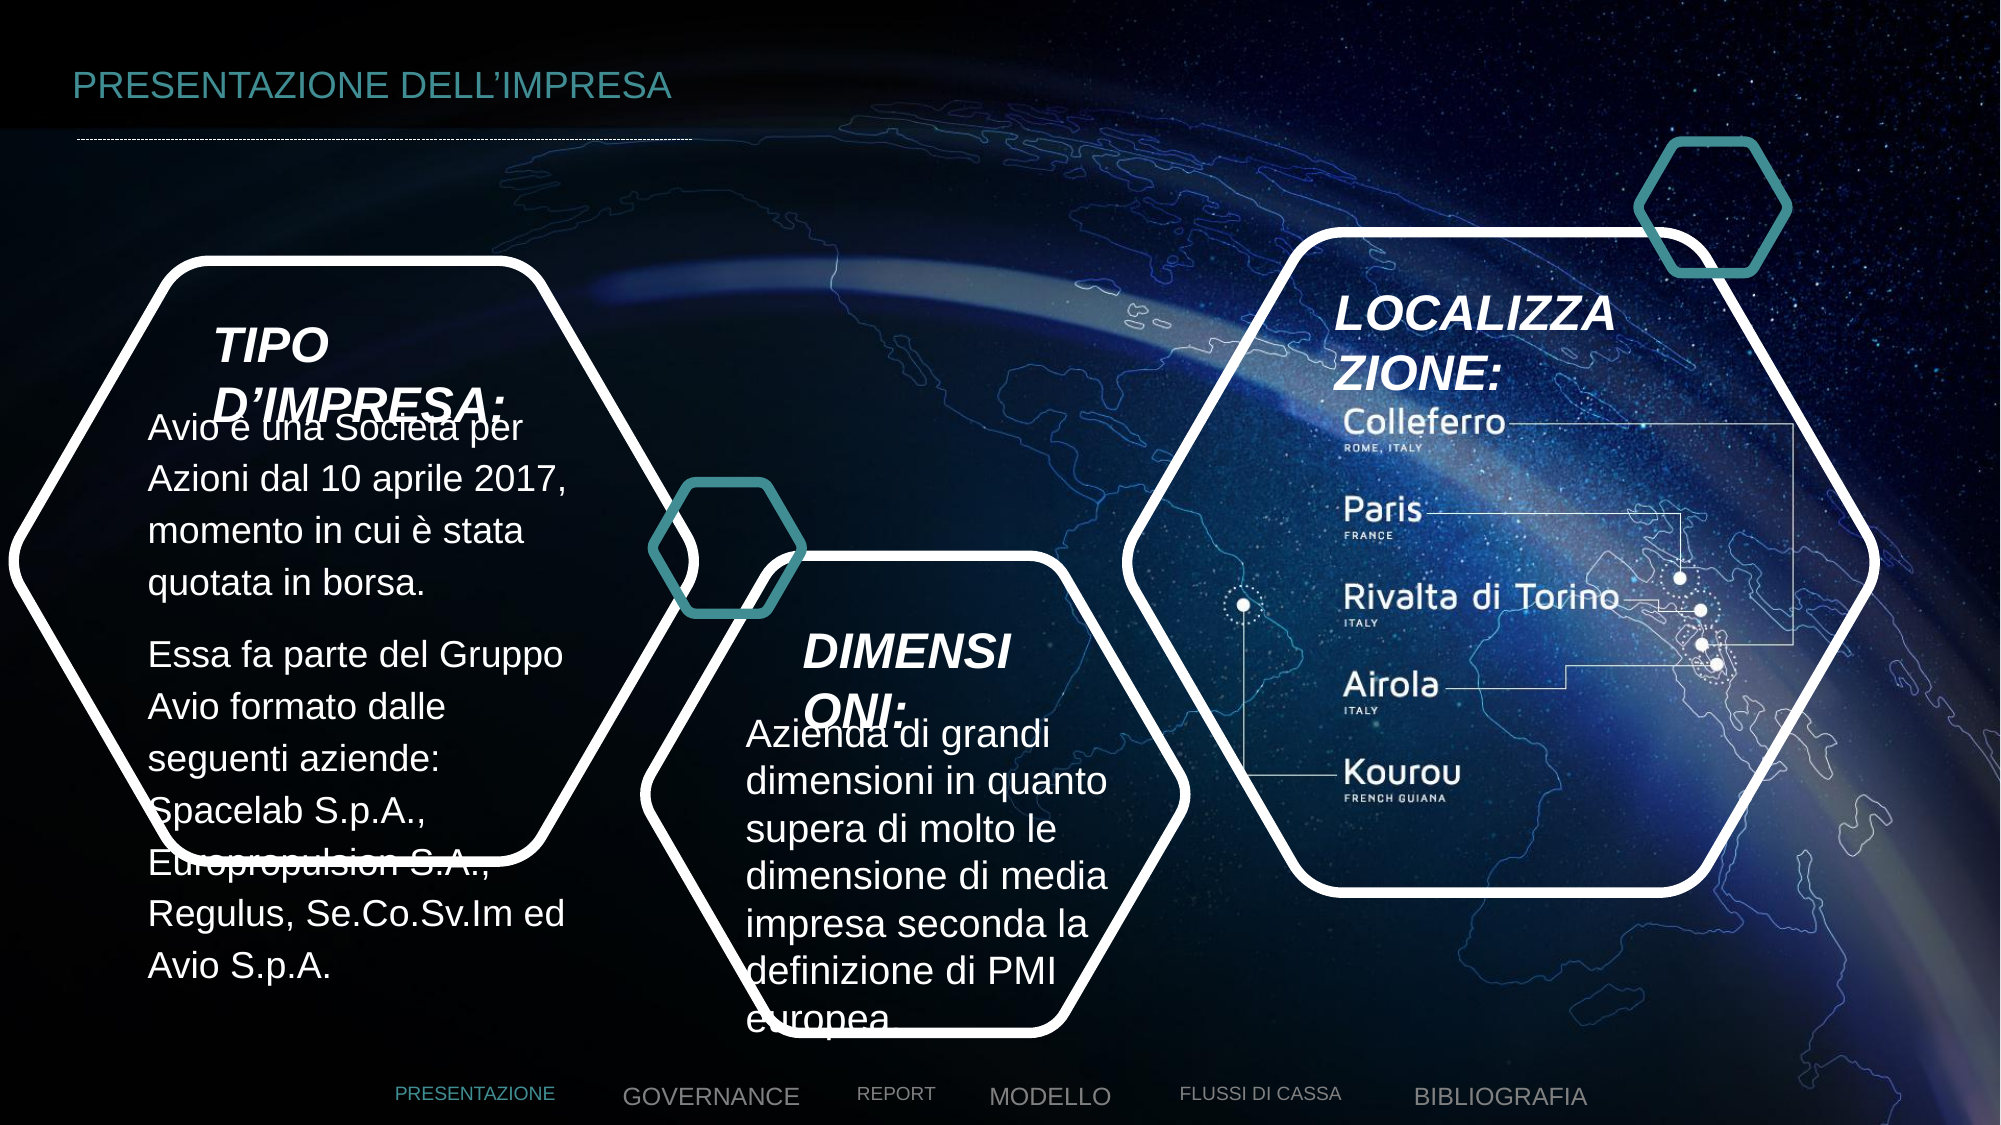

PRESENTAZIONE DELL’IMPRESA

LOCALIZZAZIONE:
TIPO D’IMPRESA:
Avio è una Società per Azioni dal 10 aprile 2017, momento in cui è stata quotata in borsa.
Essa fa parte del Gruppo Avio formato dalle seguenti aziende: Spacelab S.p.A., Europropulsion S.A., Regulus, Se.Co.Sv.Im ed Avio S.p.A.

DIMENSIONI:
Azienda di grandi dimensioni in quanto supera di molto le dimensione di media impresa seconda la definizione di PMI europea.
PRESENTAZIONE

GOVERNANCE

REPORT

MODELLO

FLUSSI DI CASSA

BIBLIOGRAFIA